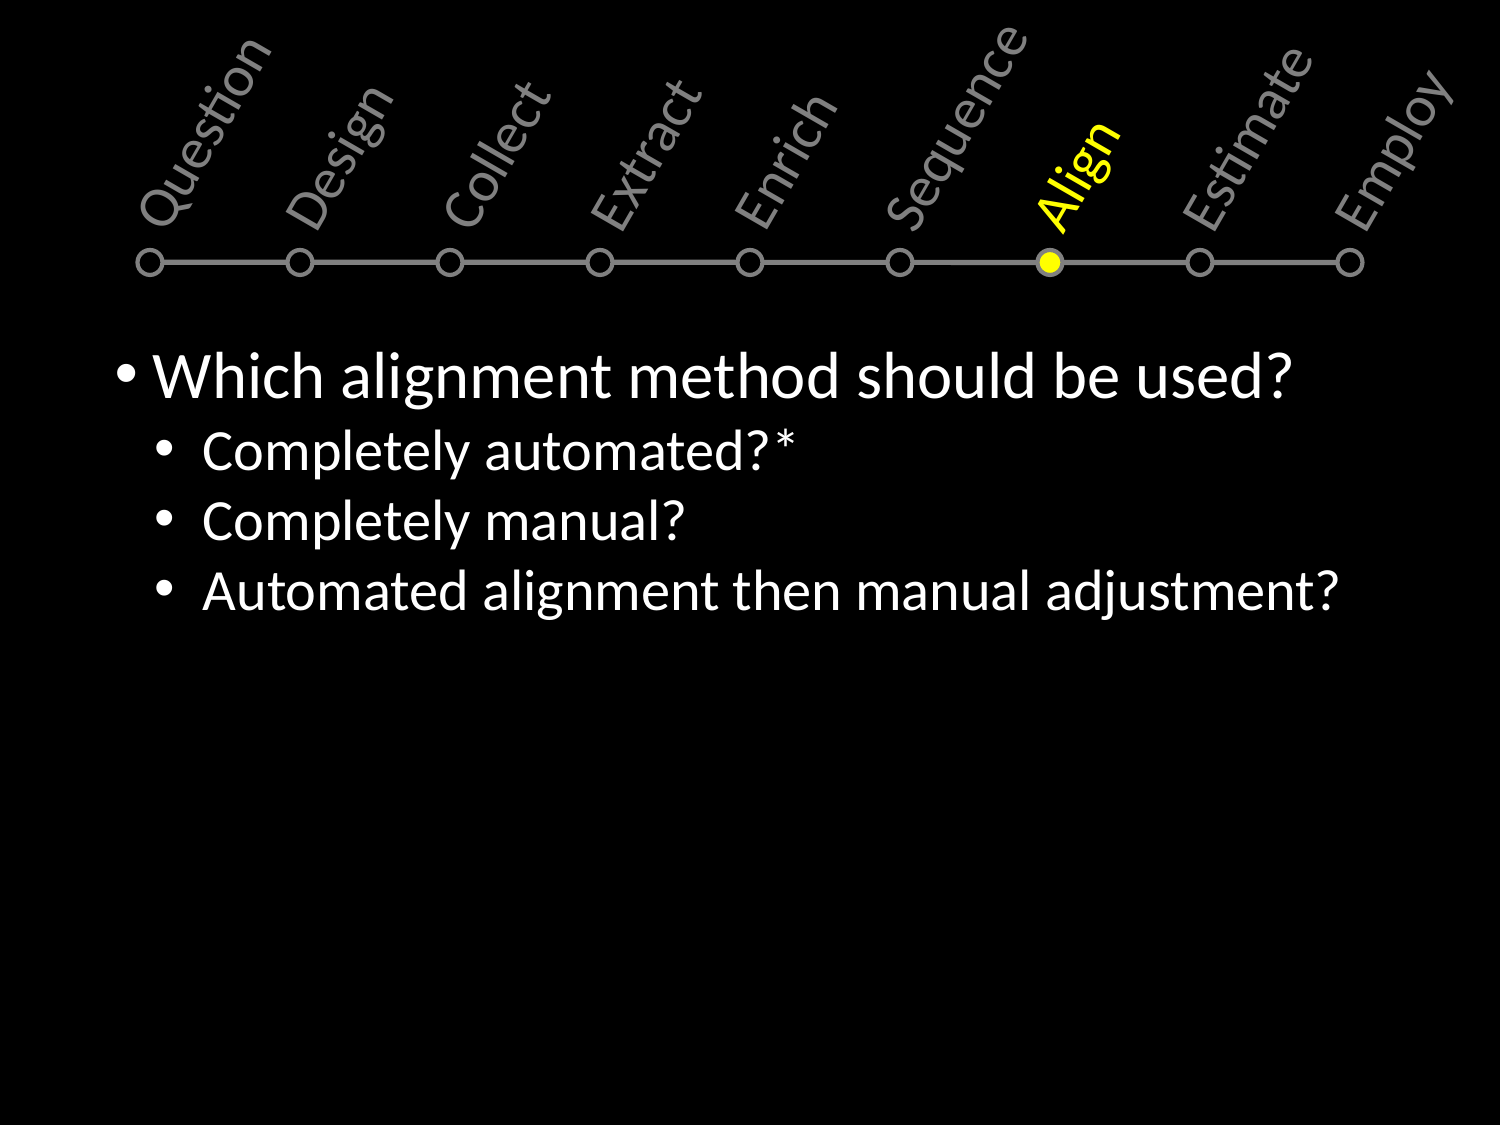

Sequence
Question
Estimate
Extract
Collect
Employ
Design
Enrich
Align

 Which alignment method should be used?
 Completely automated?*
 Completely manual?
 Automated alignment then manual adjustment?